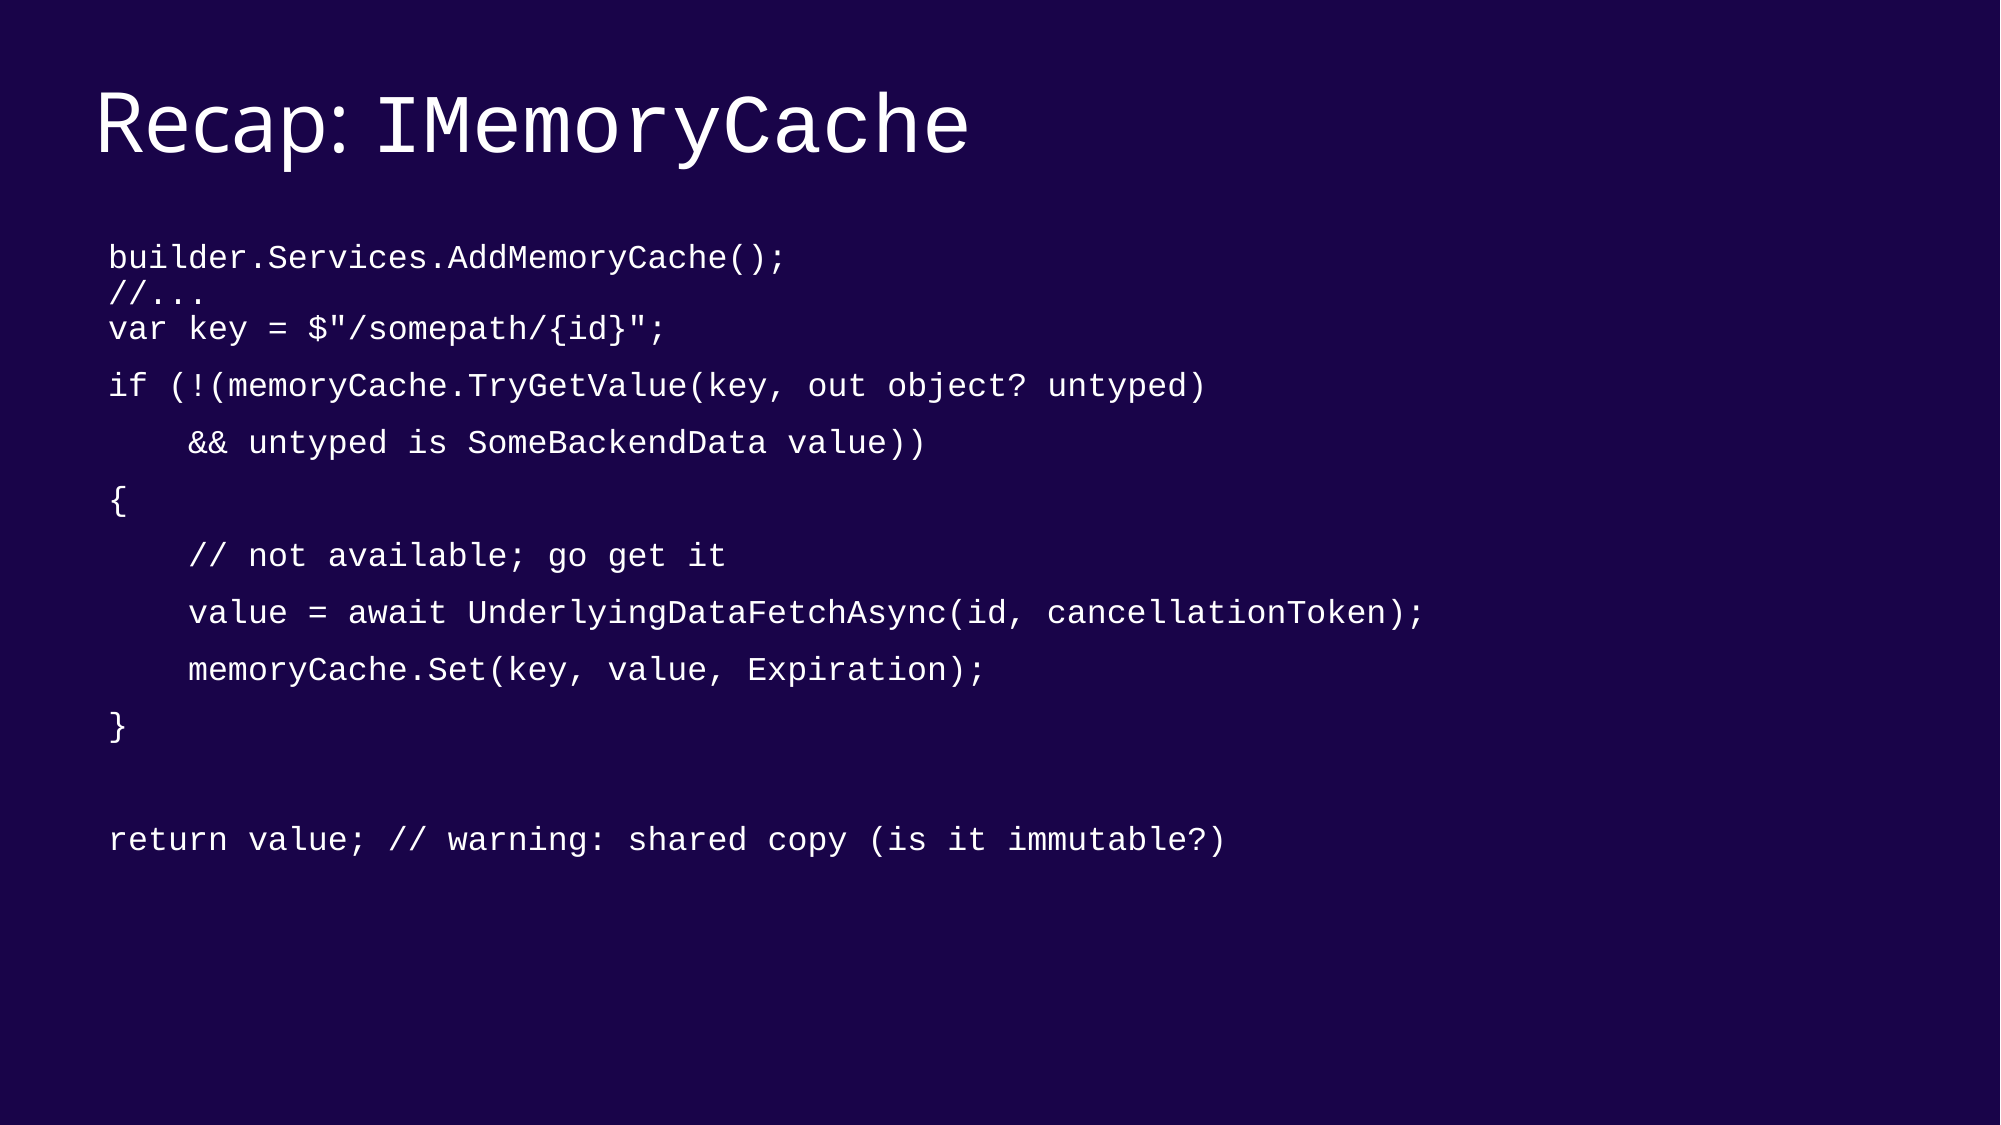

Recap: IMemoryCache
builder.Services.AddMemoryCache();
//...
var key = $"/somepath/{id}";
if (!(memoryCache.TryGetValue(key, out object? untyped)
    && untyped is SomeBackendData value))
{
    // not available; go get it
    value = await UnderlyingDataFetchAsync(id, cancellationToken);
    memoryCache.Set(key, value, Expiration);
}

return value; // warning: shared copy (is it immutable?)